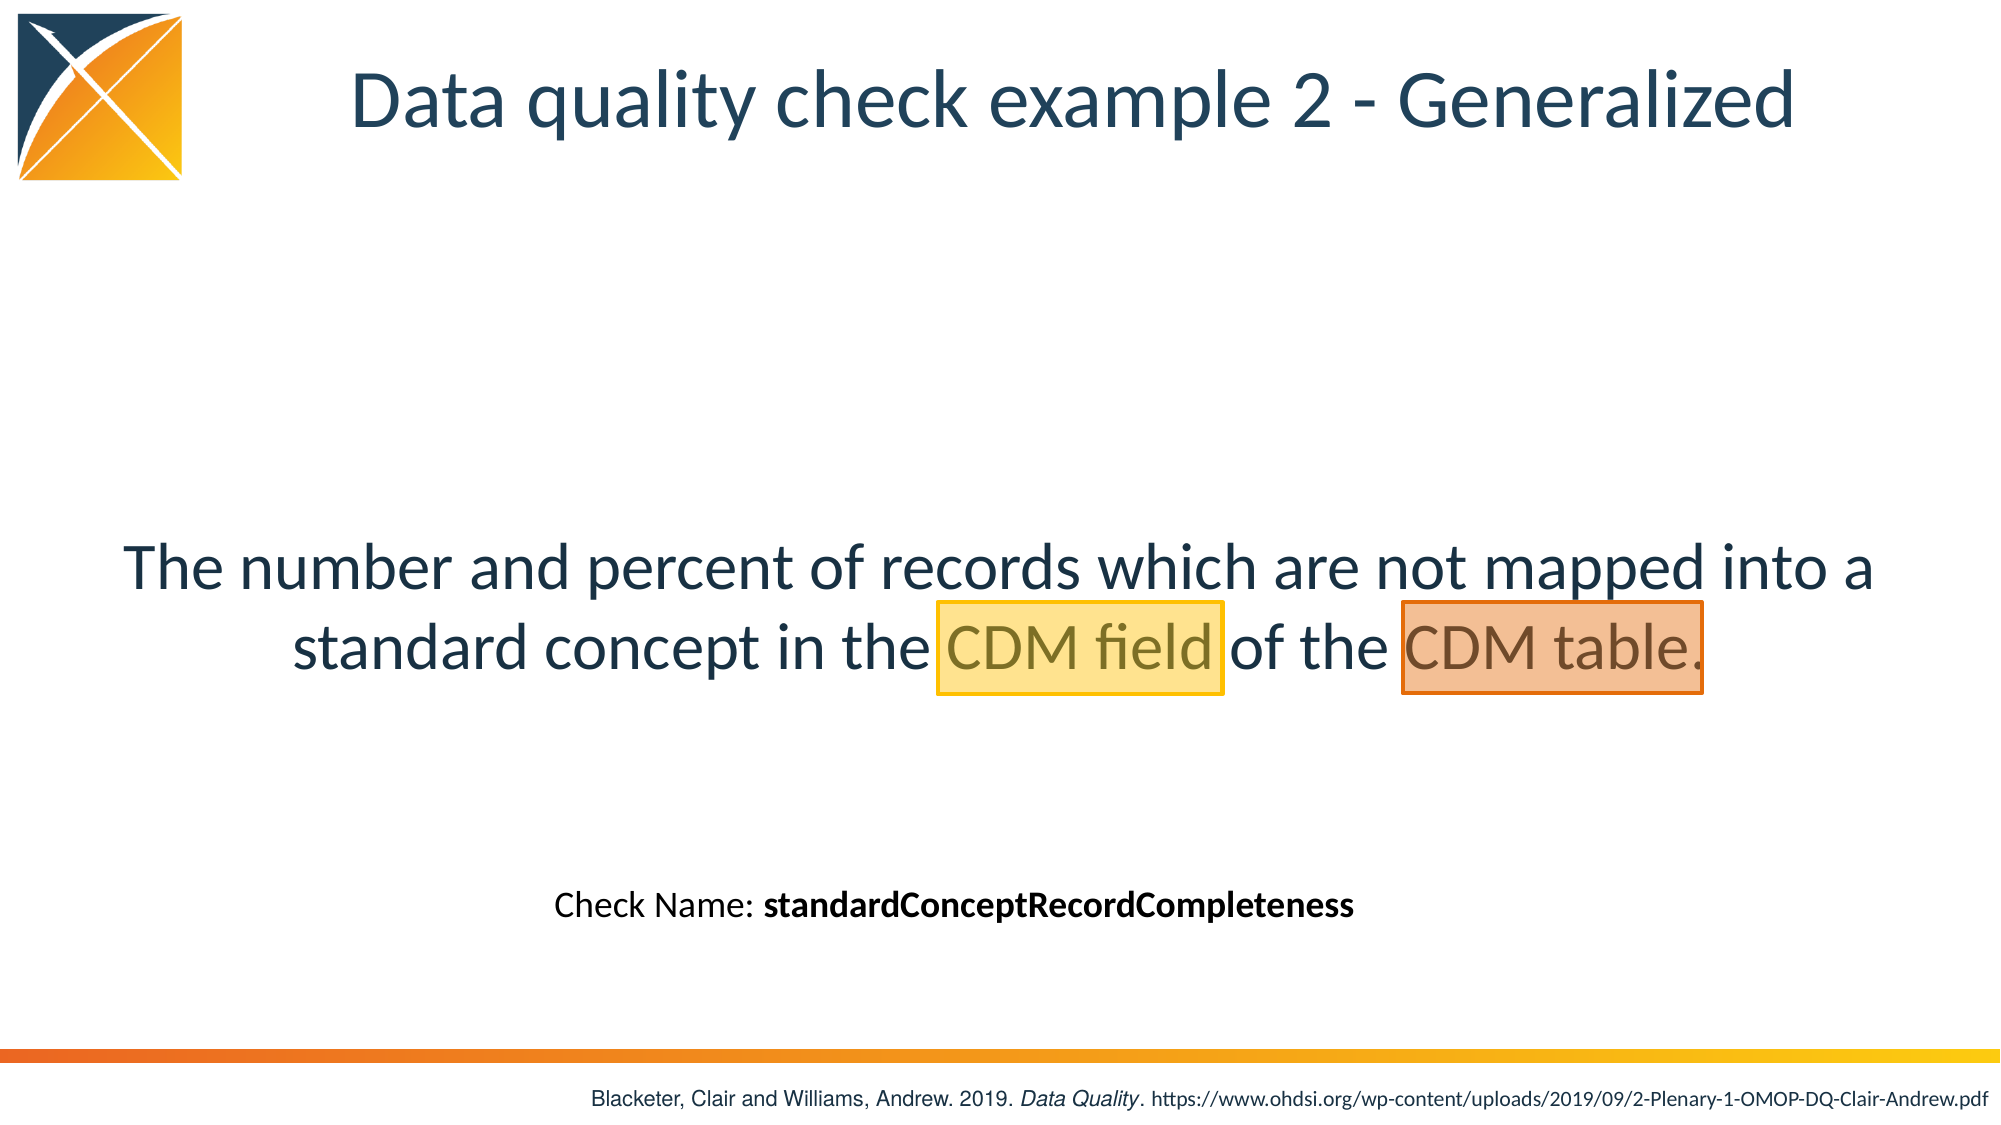

# Data quality check example 2 - Generalized
The number and percent of records which are not mapped into a standard concept in the CDM field of the CDM table.

Check Name: standardConceptRecordCompleteness
Blacketer, Clair and Williams, Andrew. 2019. Data Quality. https://www.ohdsi.org/wp-content/uploads/2019/09/2-Plenary-1-OMOP-DQ-Clair-Andrew.pdf